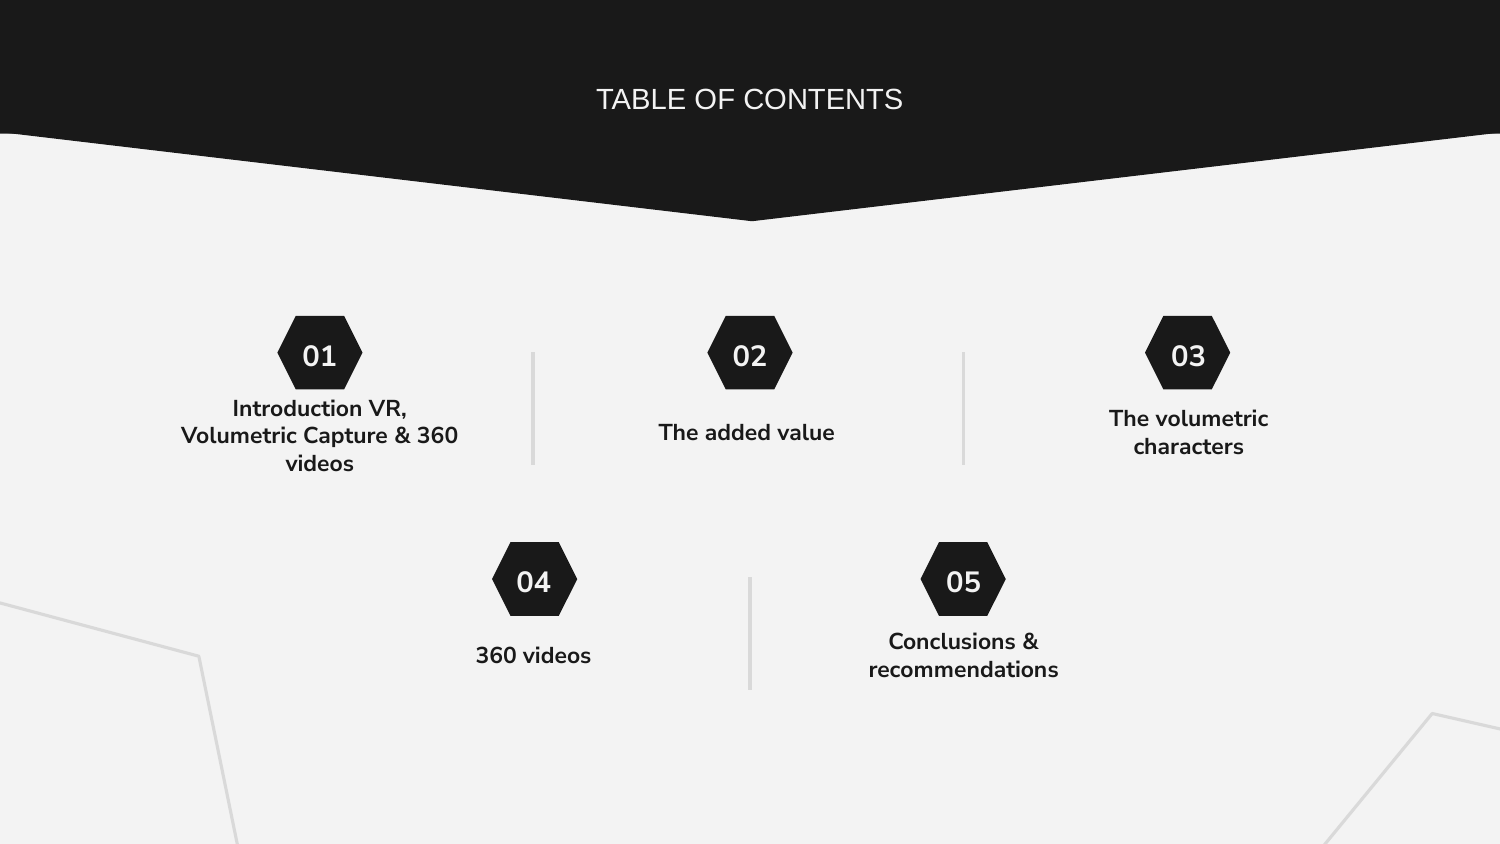

TABLE OF CONTENTS
01
02
03
The added value
The volumetric characters
# Introduction VR, Volumetric Capture & 360 videos
04
05
360 videos
Conclusions & recommendations